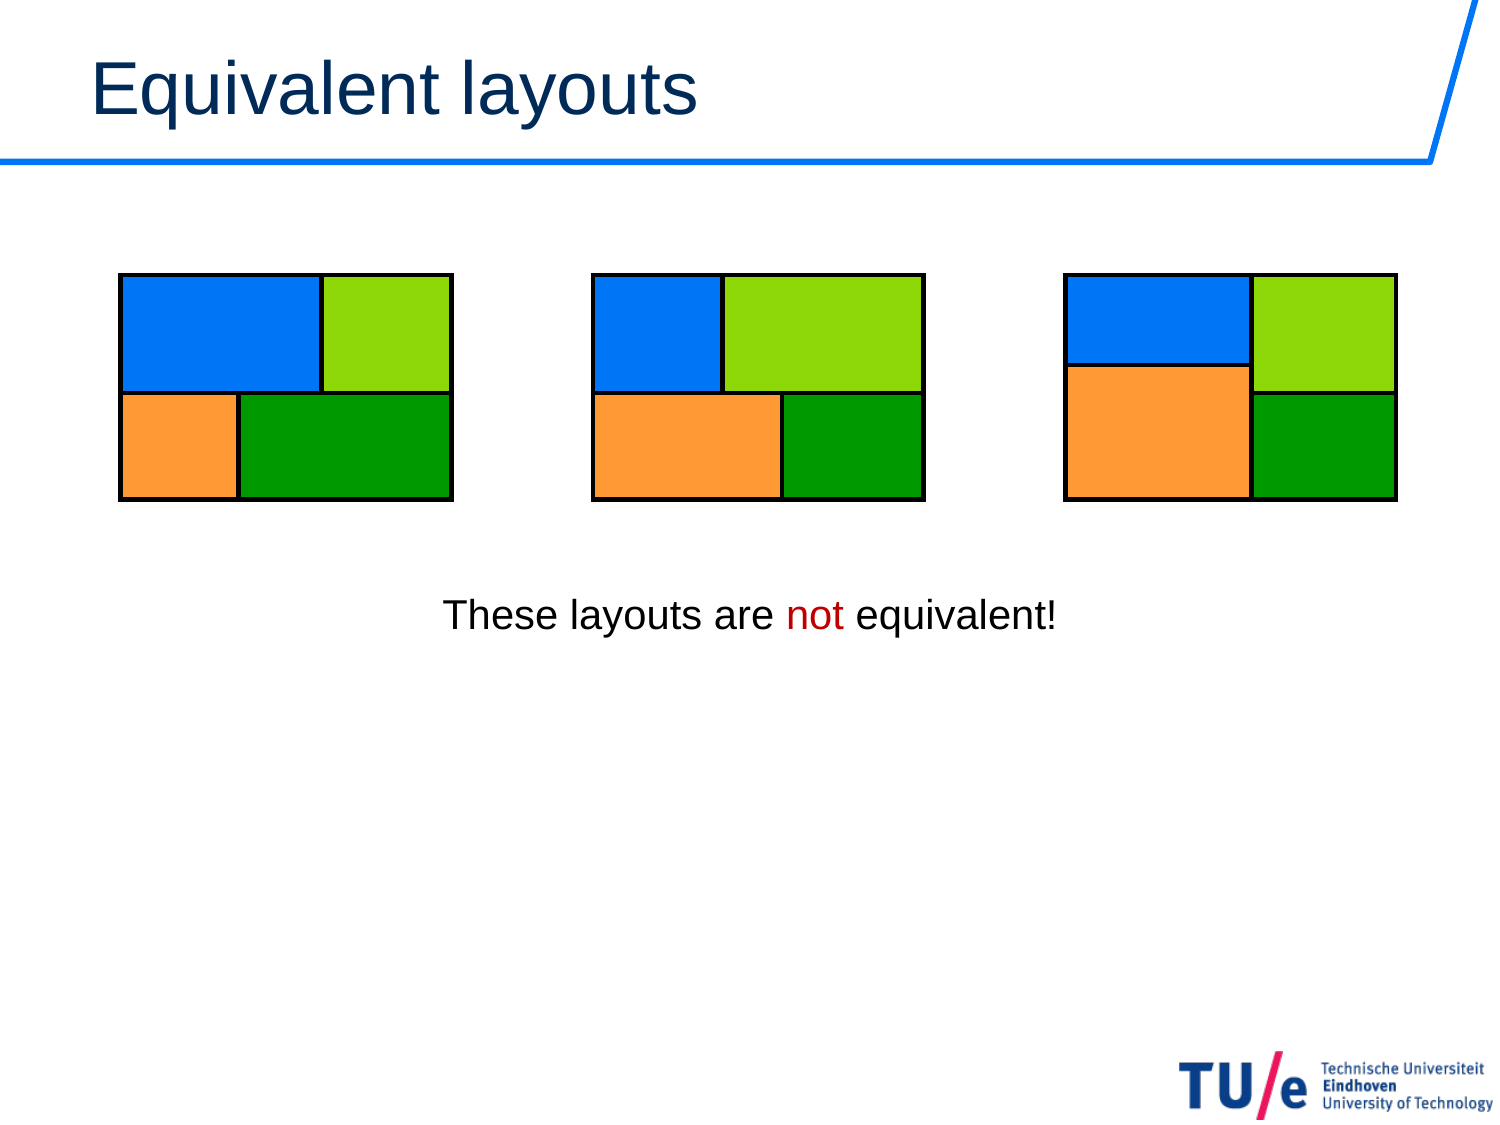

# Equivalent layouts

These layouts are not equivalent!